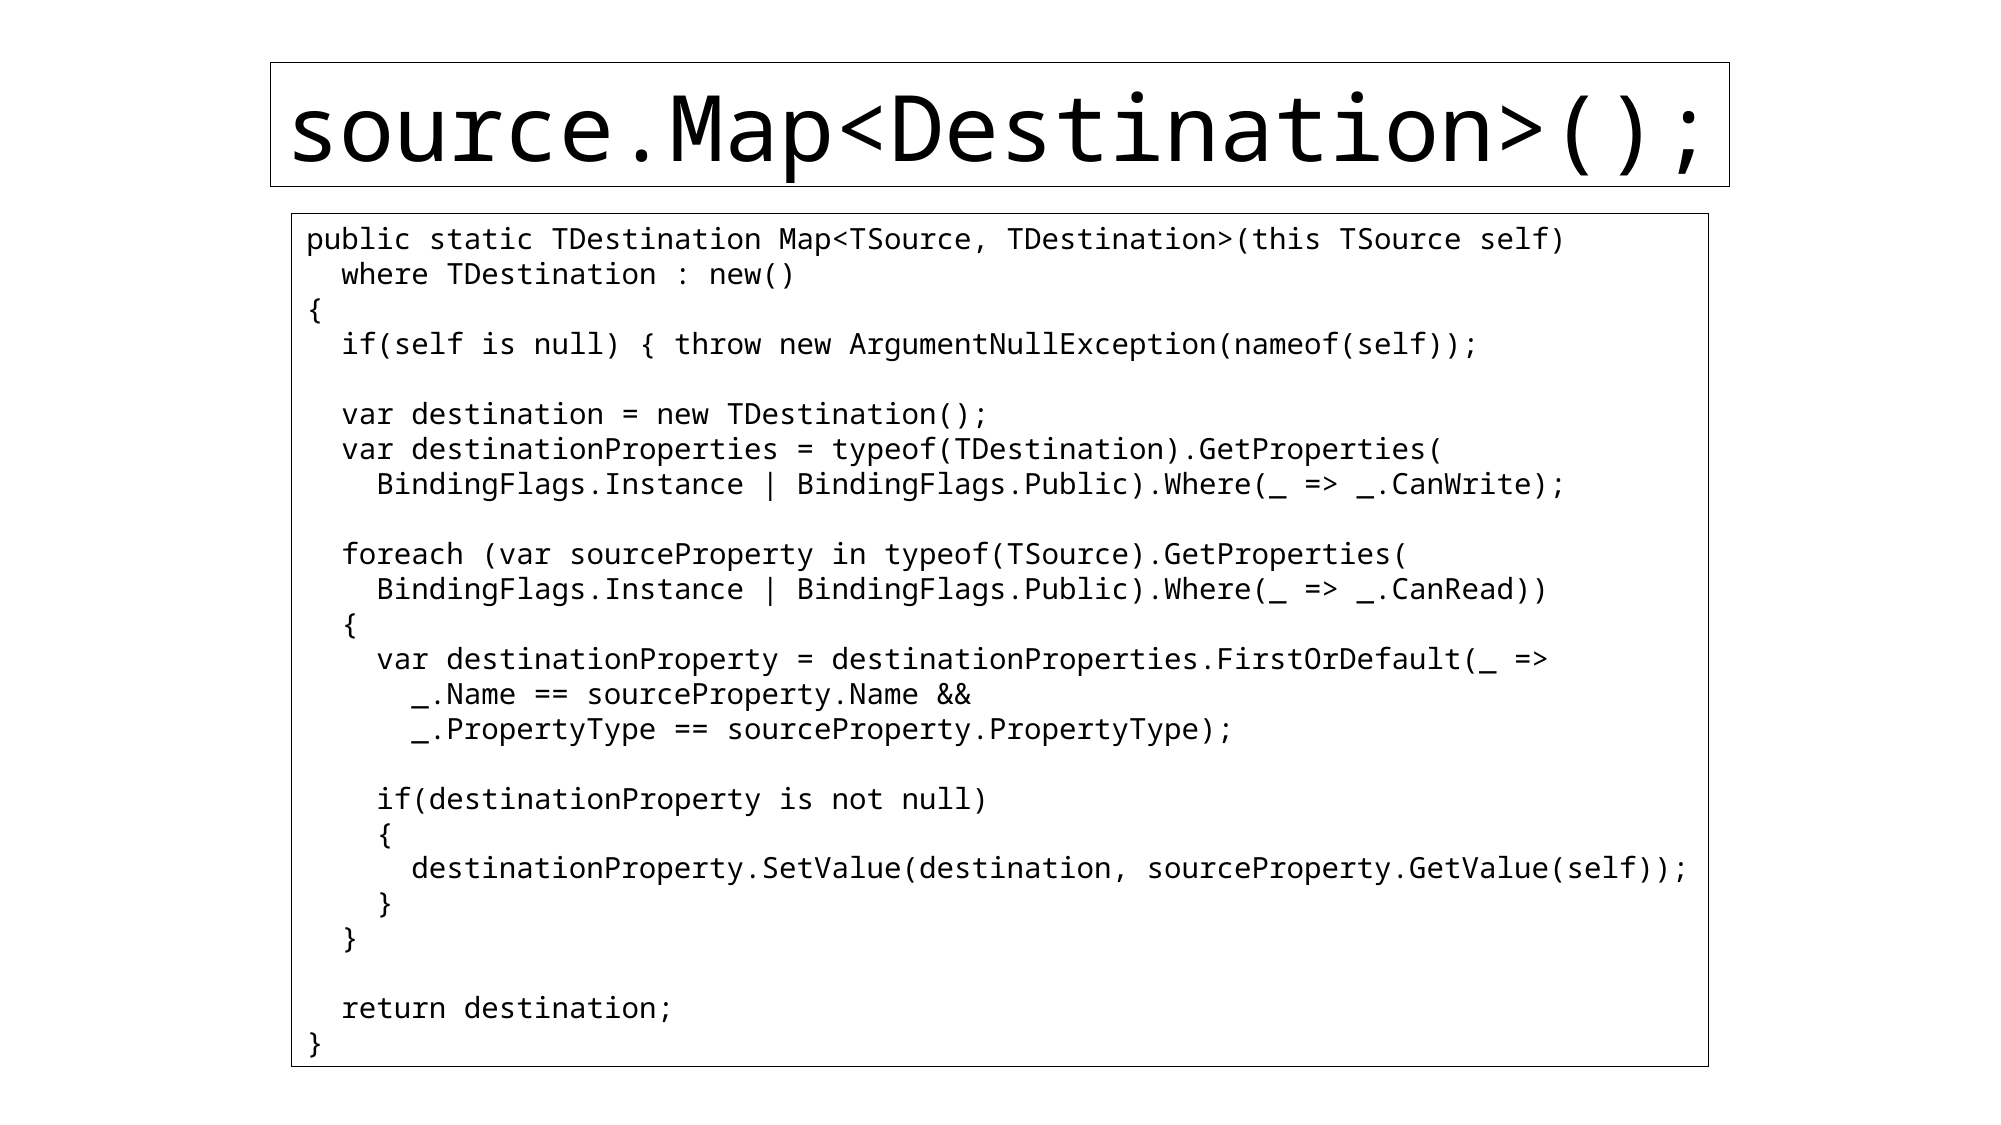

source.Map<Destination>();
public static TDestination Map<TSource, TDestination>(this TSource self)
  where TDestination : new()
{
  if(self is null) { throw new ArgumentNullException(nameof(self));

  var destination = new TDestination();
  var destinationProperties = typeof(TDestination).GetProperties(
    BindingFlags.Instance | BindingFlags.Public).Where(_ => _.CanWrite);

  foreach (var sourceProperty in typeof(TSource).GetProperties(
    BindingFlags.Instance | BindingFlags.Public).Where(_ => _.CanRead))
  {
    var destinationProperty = destinationProperties.FirstOrDefault(_ =>
      _.Name == sourceProperty.Name &&
      _.PropertyType == sourceProperty.PropertyType);

    if(destinationProperty is not null)
    {
      destinationProperty.SetValue(destination, sourceProperty.GetValue(self));
    }
  }

  return destination;
}